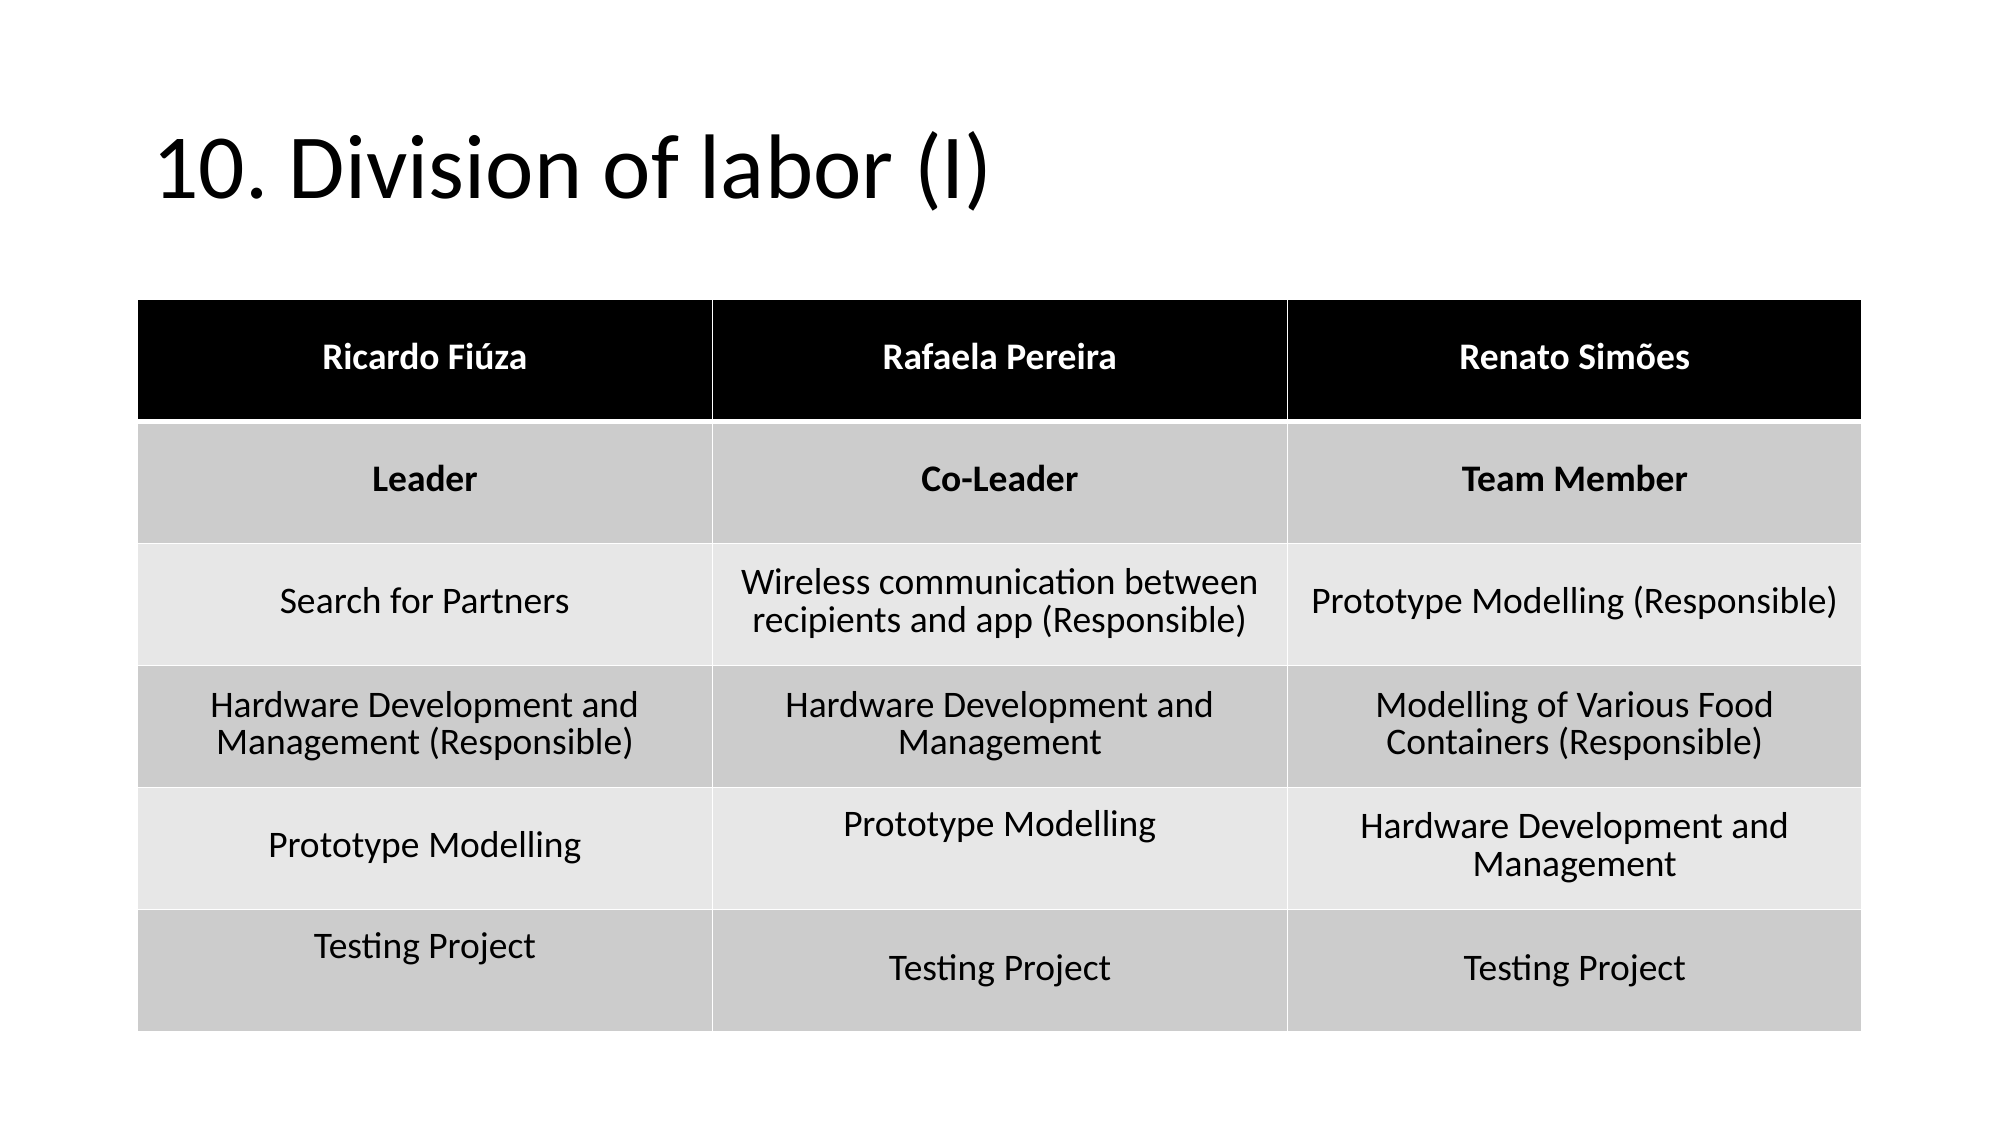

# 10. Division of labor (I)
| Ricardo Fiúza | Rafaela Pereira | Renato Simões |
| --- | --- | --- |
| Leader | Co-Leader | Team Member |
| Search for Partners | Wireless communication between recipients and app (Responsible) | Prototype Modelling (Responsible) |
| Hardware Development and Management (Responsible) | Hardware Development and Management | Modelling of Various Food Containers (Responsible) |
| Prototype Modelling | Prototype Modelling | Hardware Development and Management |
| Testing Project | Testing Project | Testing Project |